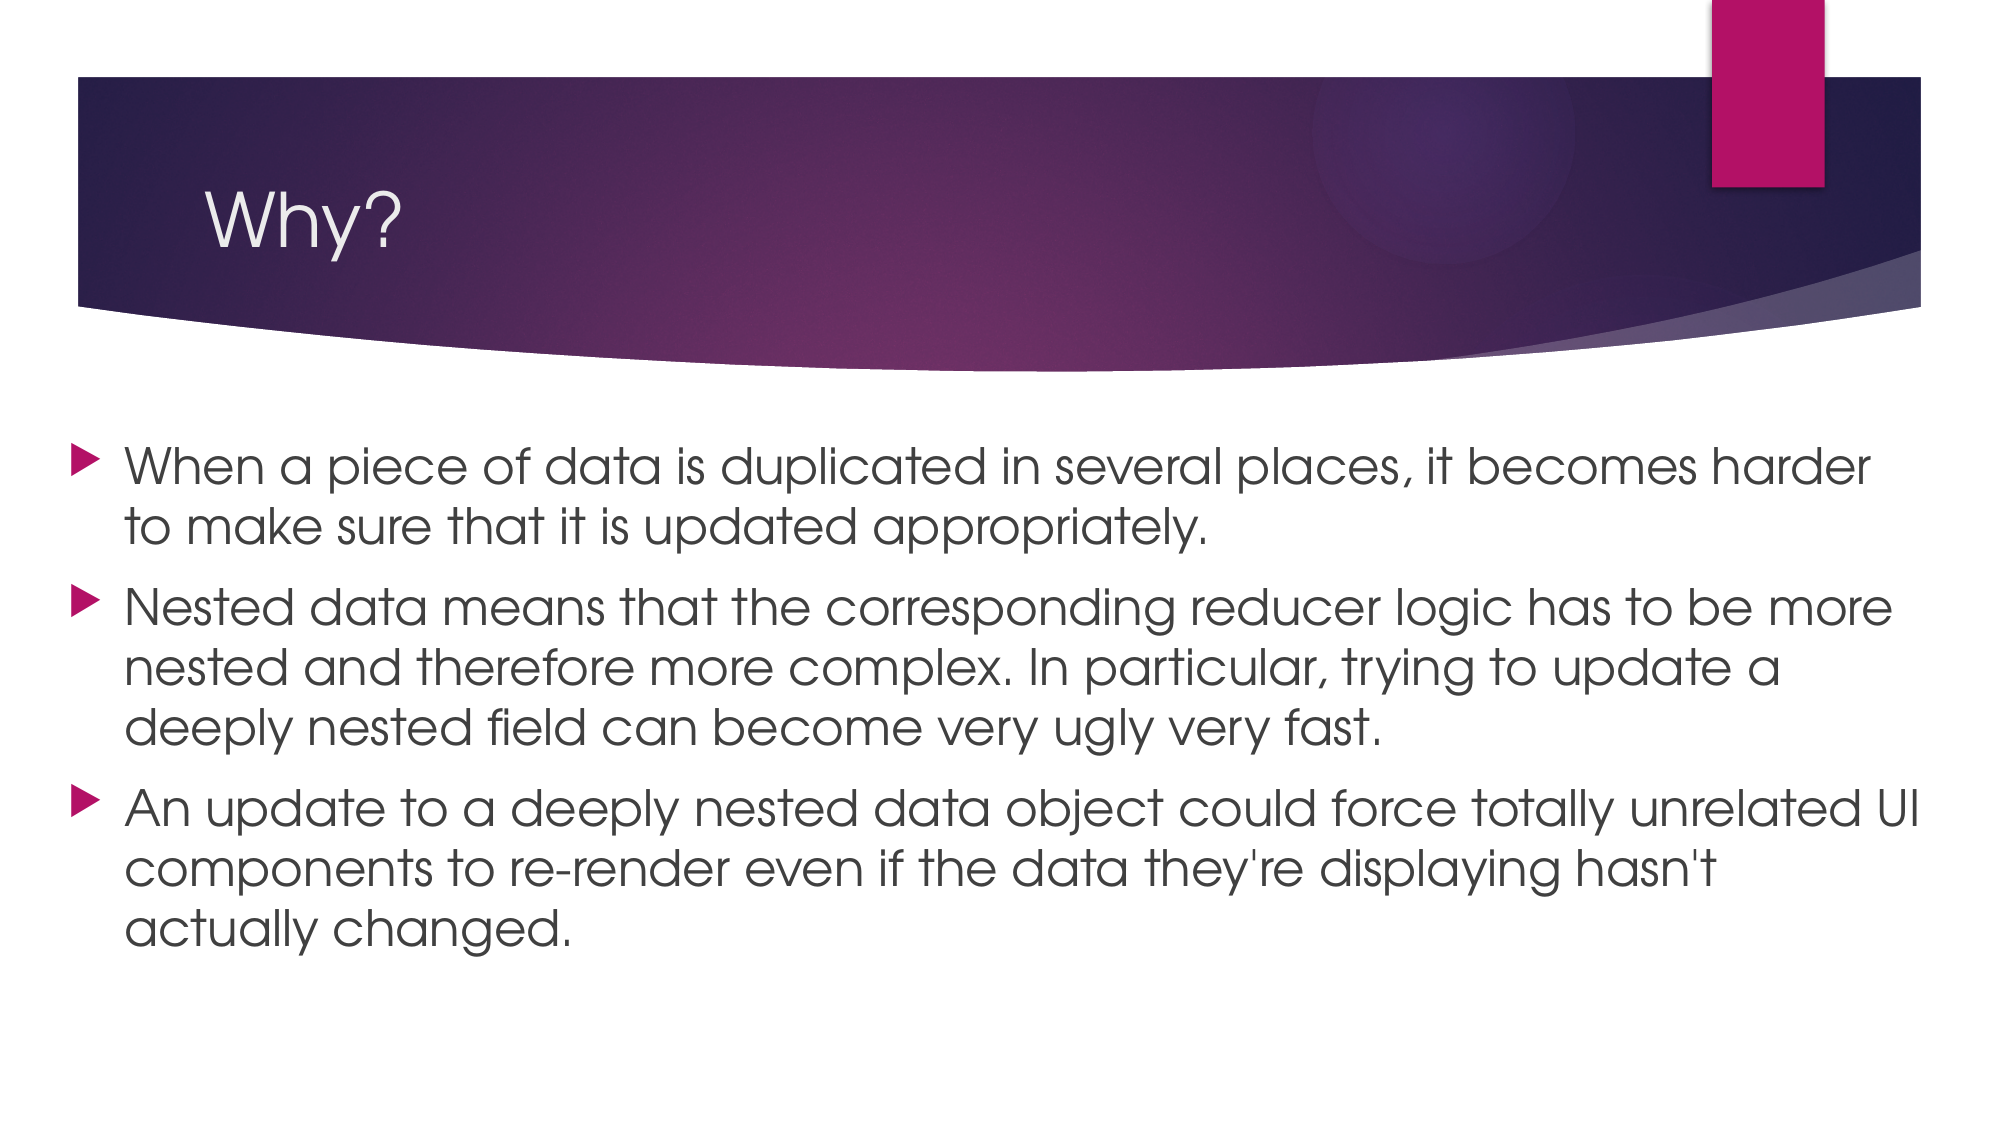

# Why?
When a piece of data is duplicated in several places, it becomes harder to make sure that it is updated appropriately.
Nested data means that the corresponding reducer logic has to be more nested and therefore more complex. In particular, trying to update a deeply nested field can become very ugly very fast.
An update to a deeply nested data object could force totally unrelated UI components to re-render even if the data they're displaying hasn't actually changed.